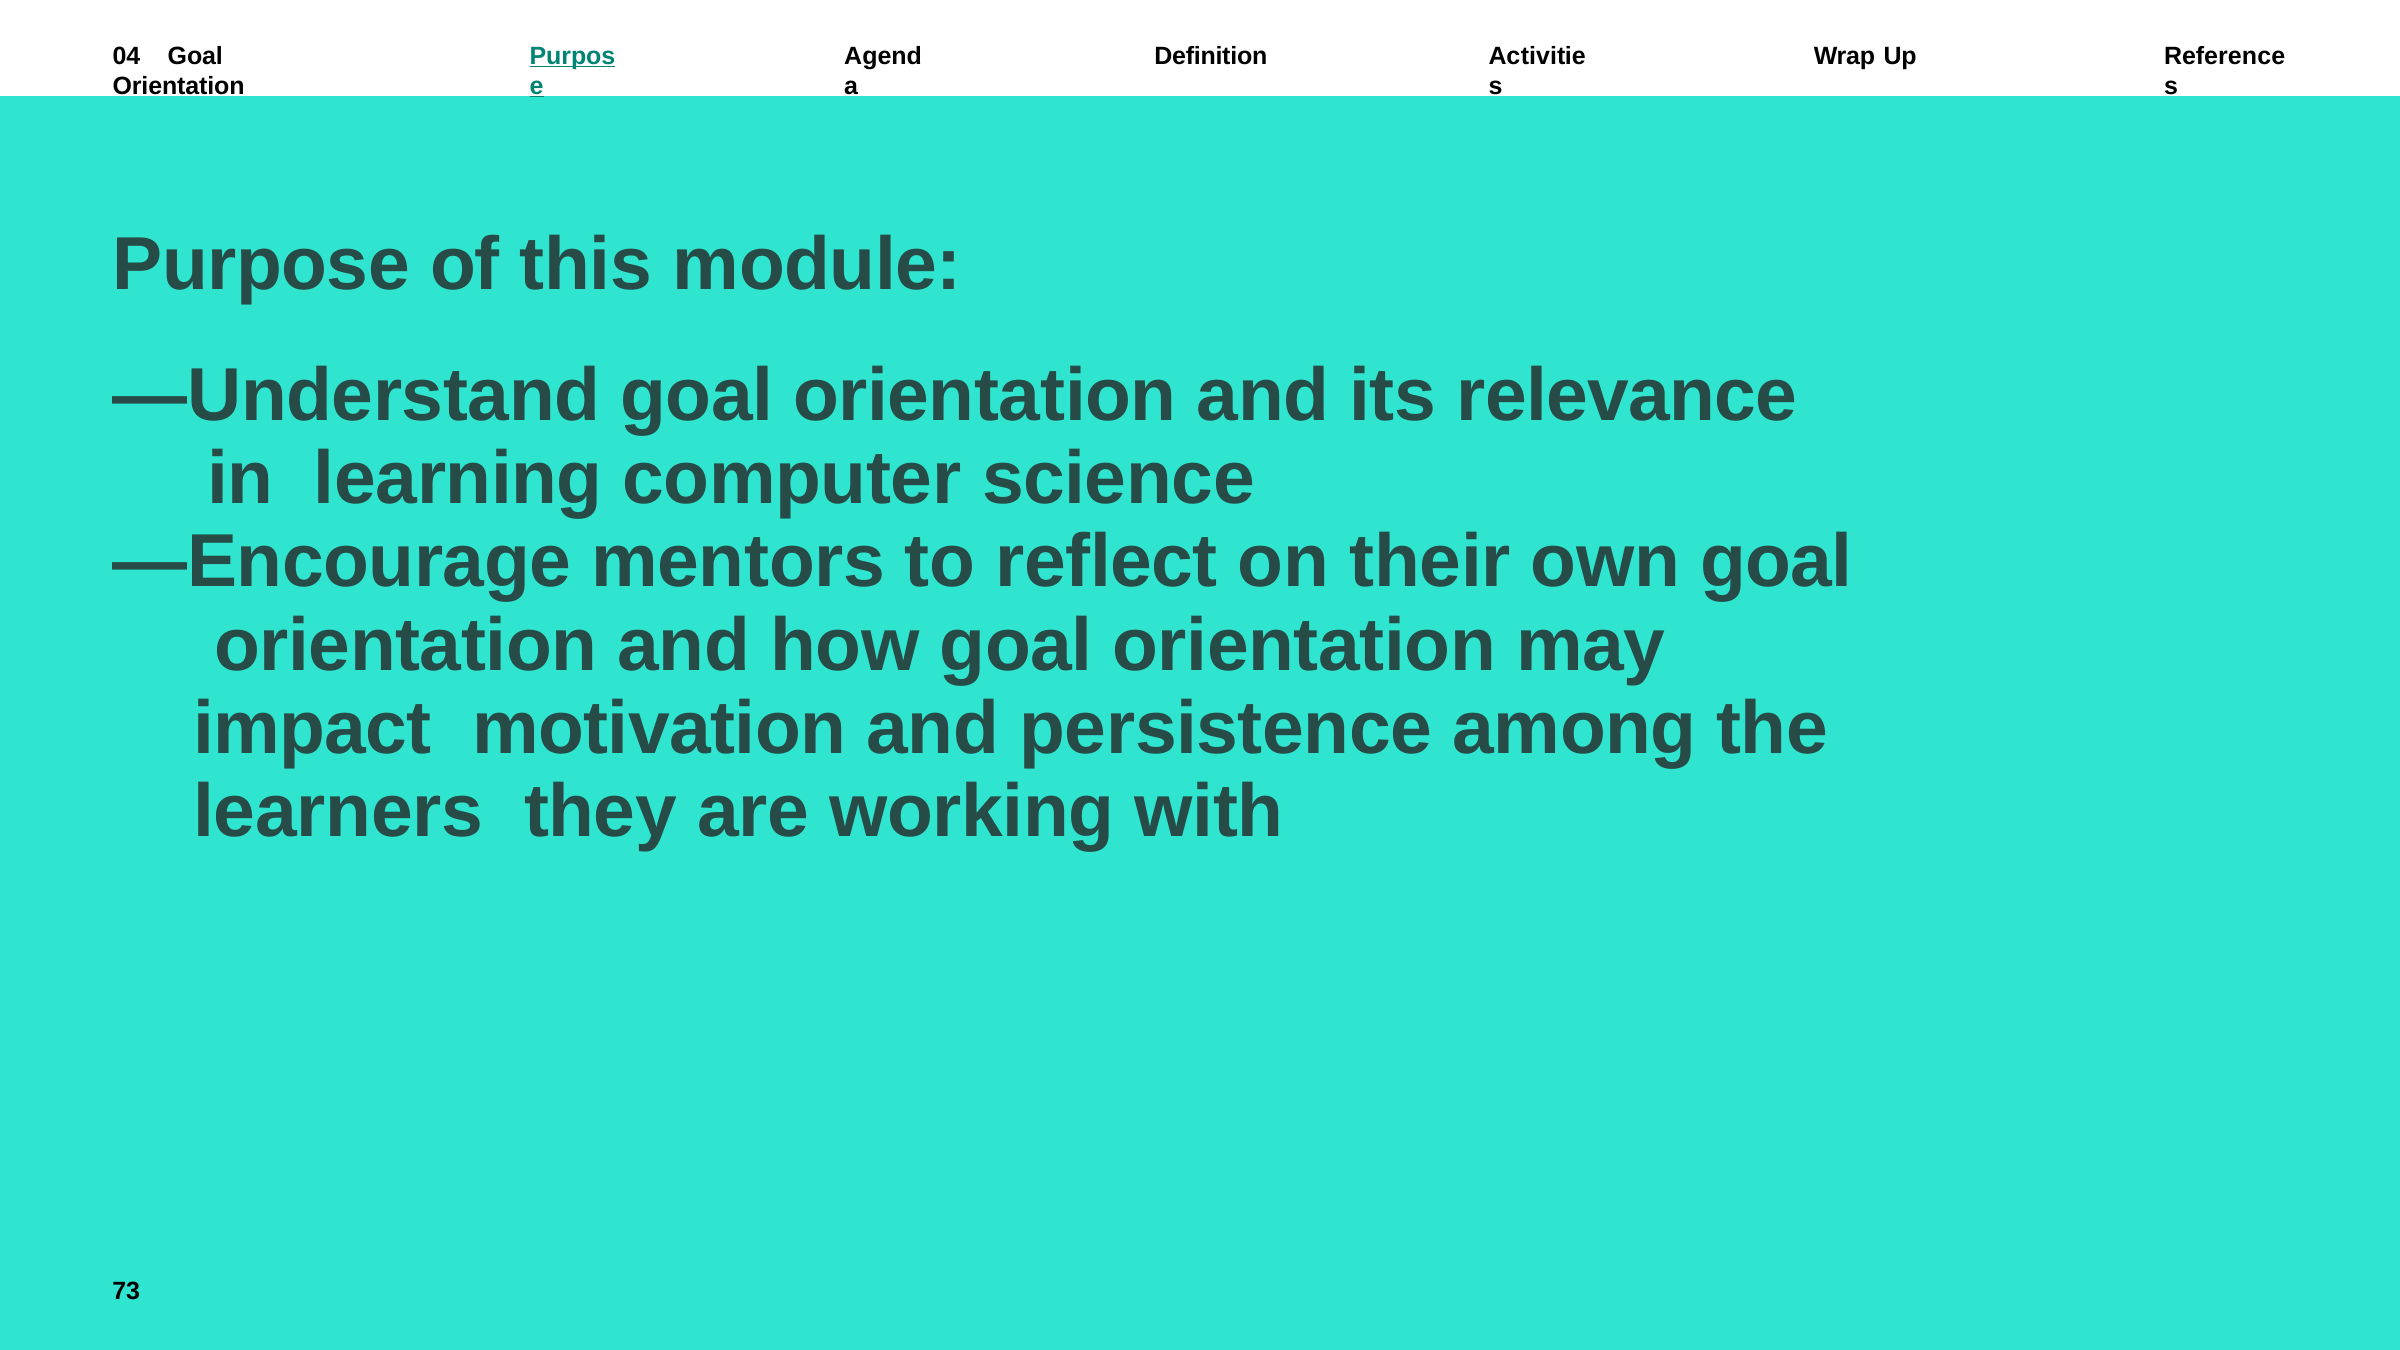

04	Goal Orientation
Purpose
Agenda
Definition
Activities
Wrap Up
References

Purpose of this module:
—Understand goal orientation and its relevance in  learning computer science
—Encourage mentors to reflect on their own goal  orientation and how goal orientation may impact  motivation and persistence among the learners  they are working with
73